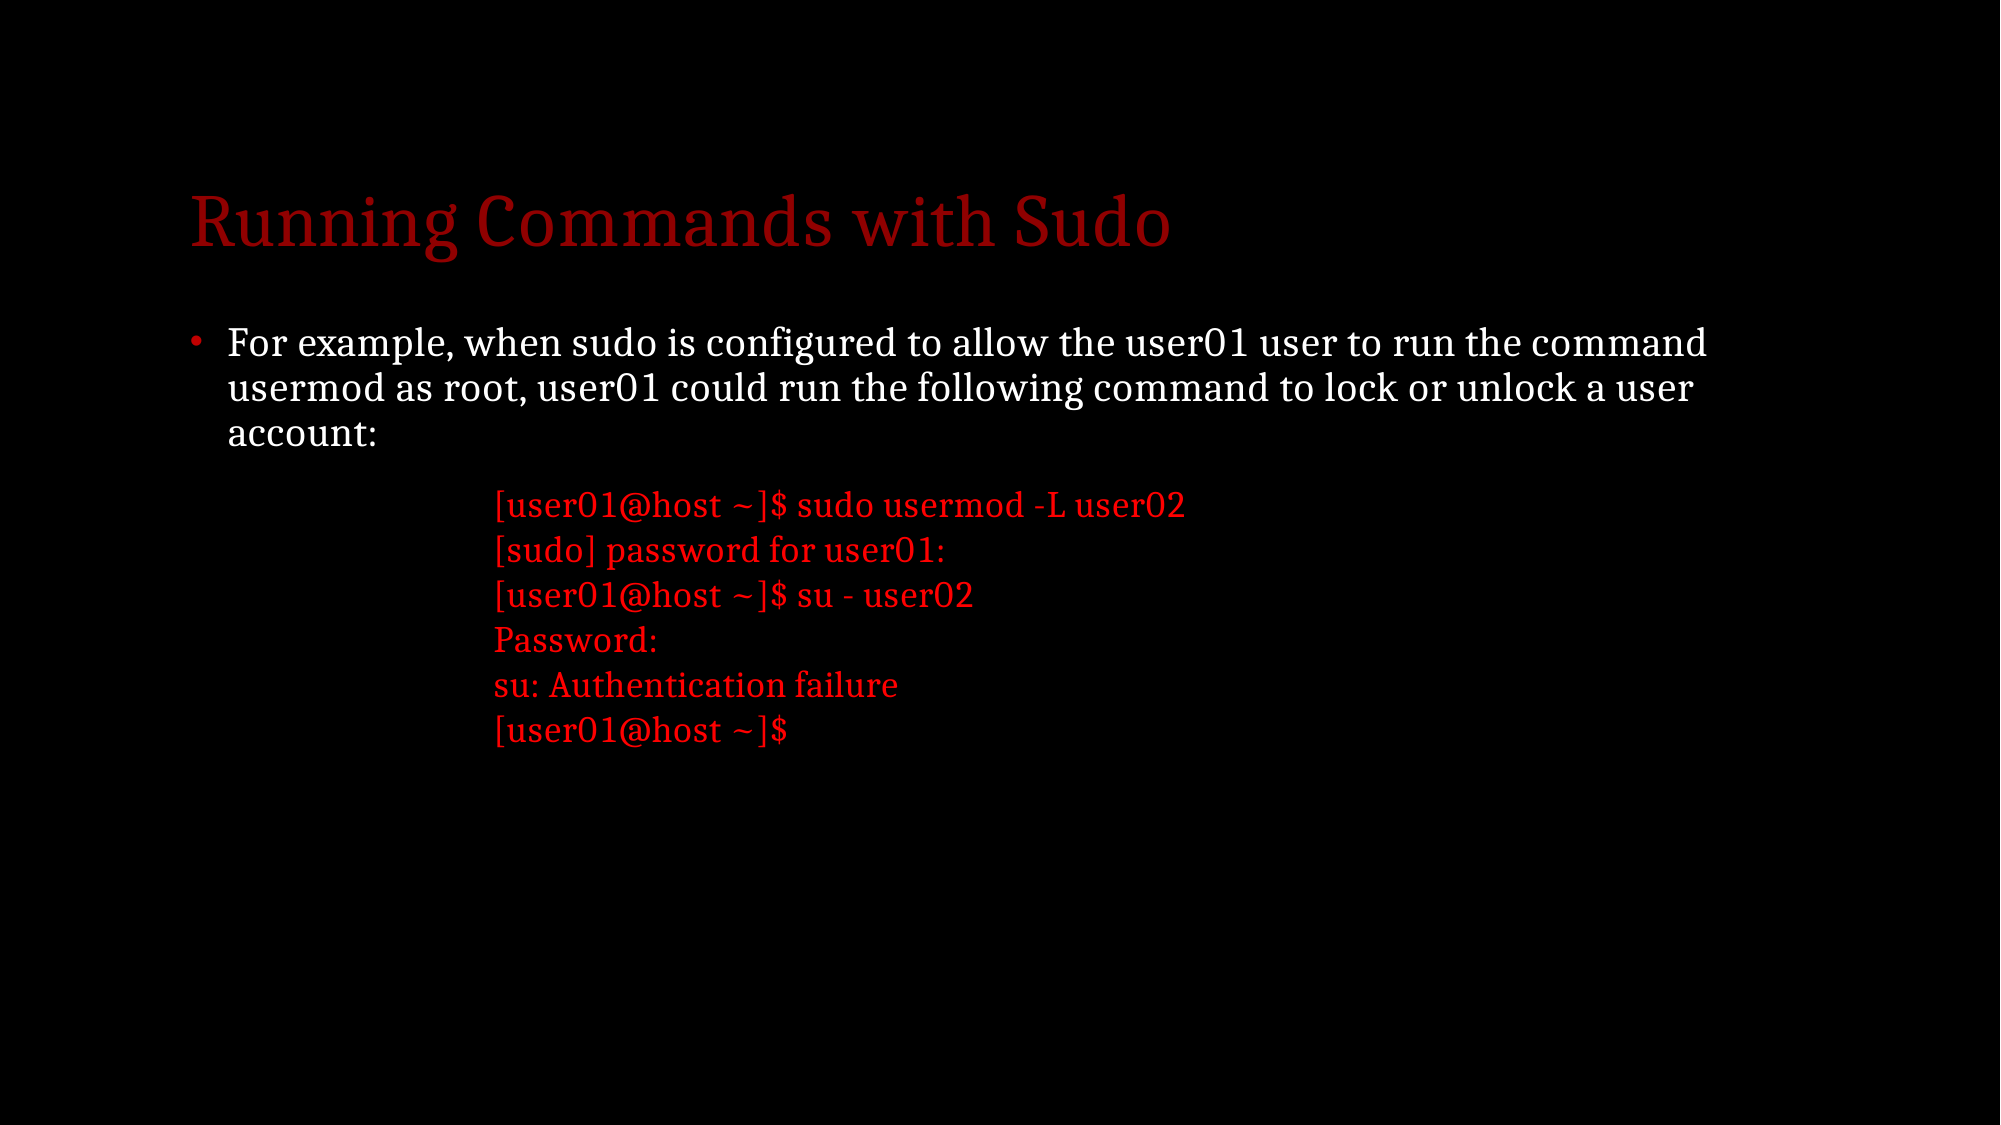

# Running Commands with Sudo
For example, when sudo is configured to allow the user01 user to run the command usermod as root, user01 could run the following command to lock or unlock a user account:
[user01@host ~]$ sudo usermod -L user02 [sudo] password for user01:
[user01@host ~]$ su - user02
Password:
su: Authentication failure
[user01@host ~]$